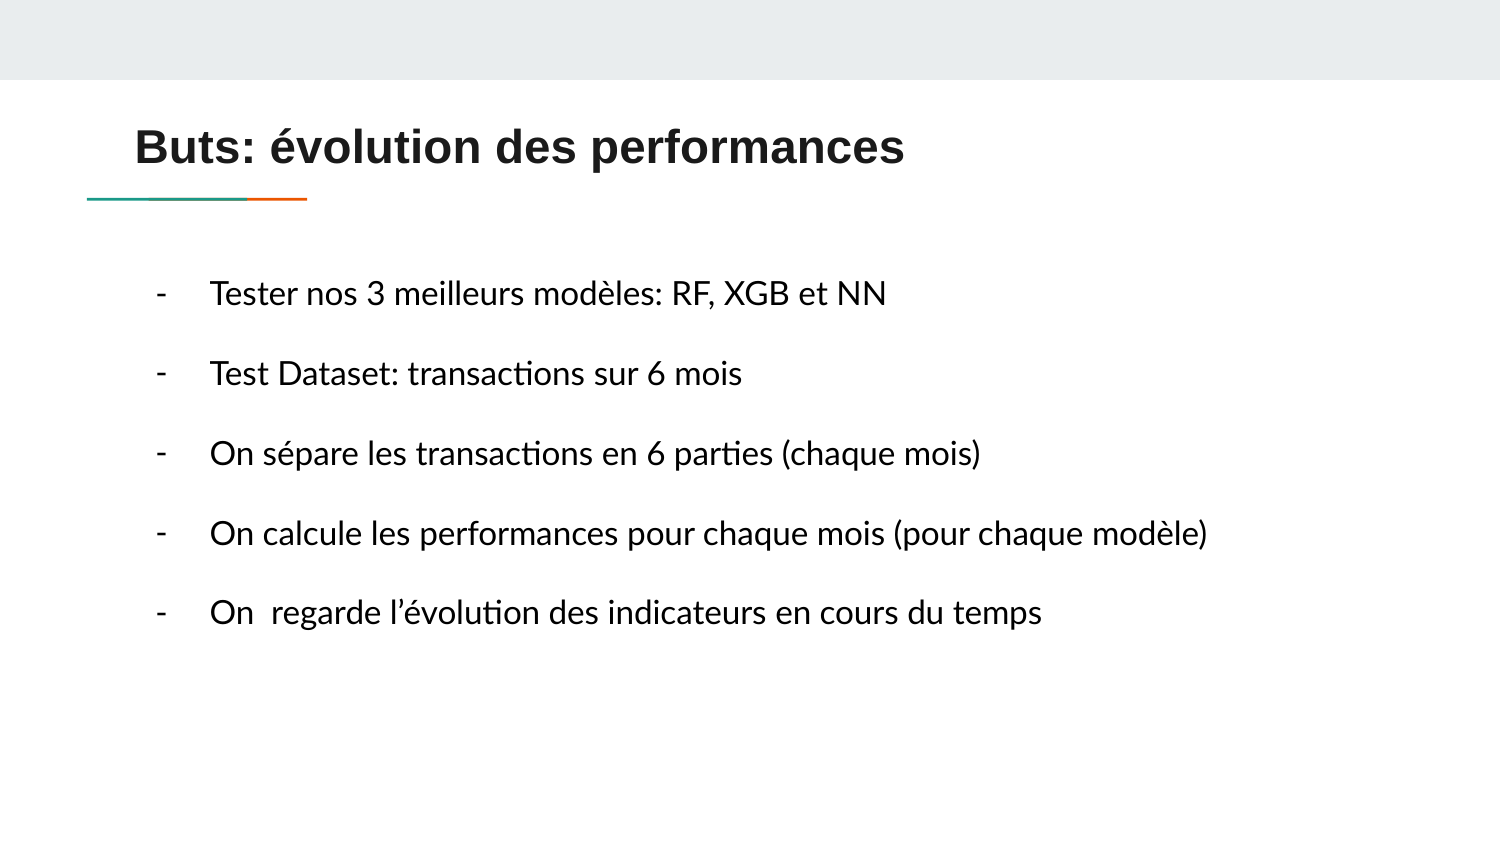

# Buts: évolution des performances
Tester nos 3 meilleurs modèles: RF, XGB et NN

Test Dataset: transactions sur 6 mois

On sépare les transactions en 6 parties (chaque mois)

On calcule les performances pour chaque mois (pour chaque modèle)

On  regarde l’évolution des indicateurs en cours du temps